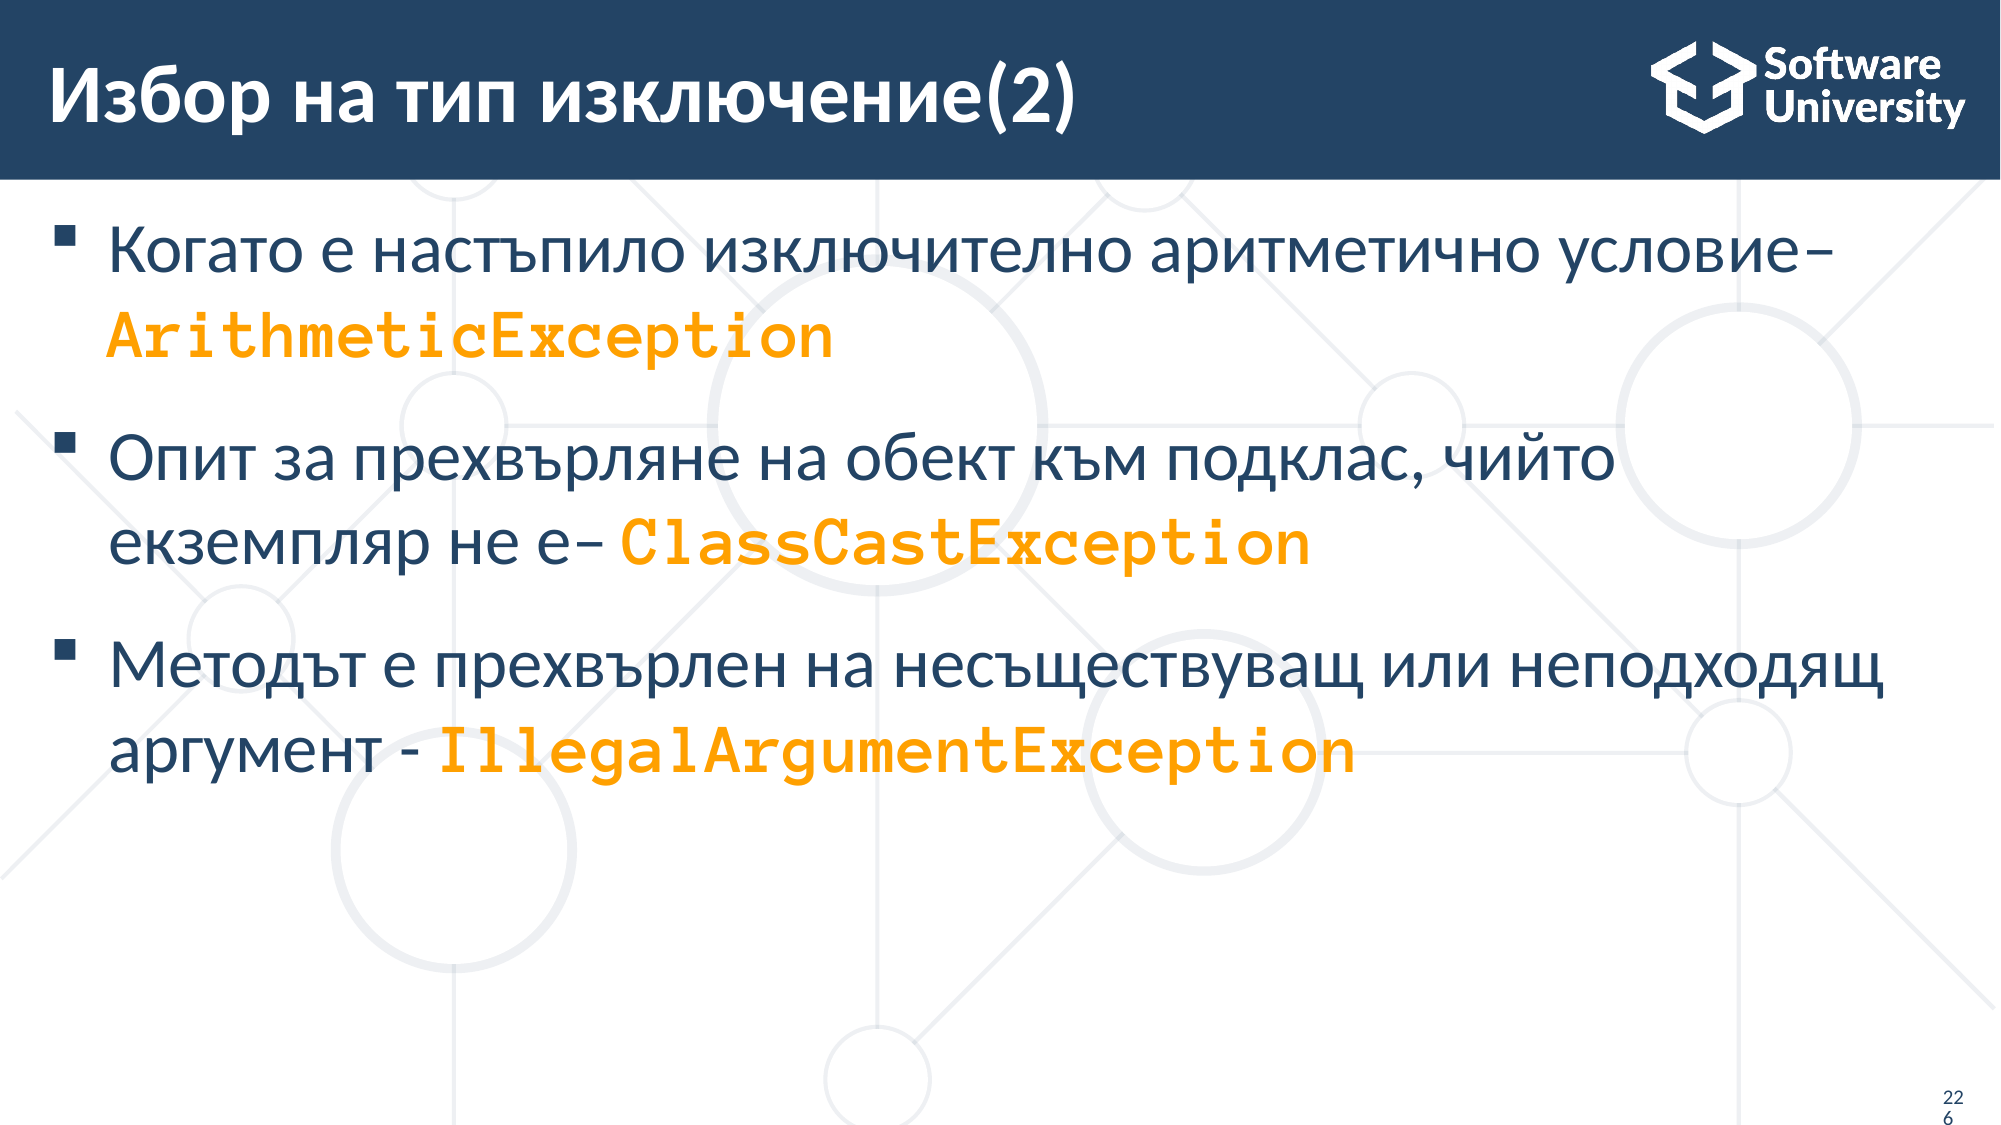

# Избор на тип изключение(2)
Когато е настъпило изключително аритметично условие–
ArithmeticException
Опит за прехвърляне на обект към подклас, чийто екземпляр не е– ClassCastException
Методът е прехвърлен на несъществуващ или неподходящ аргумент - IllegalArgumentException
226